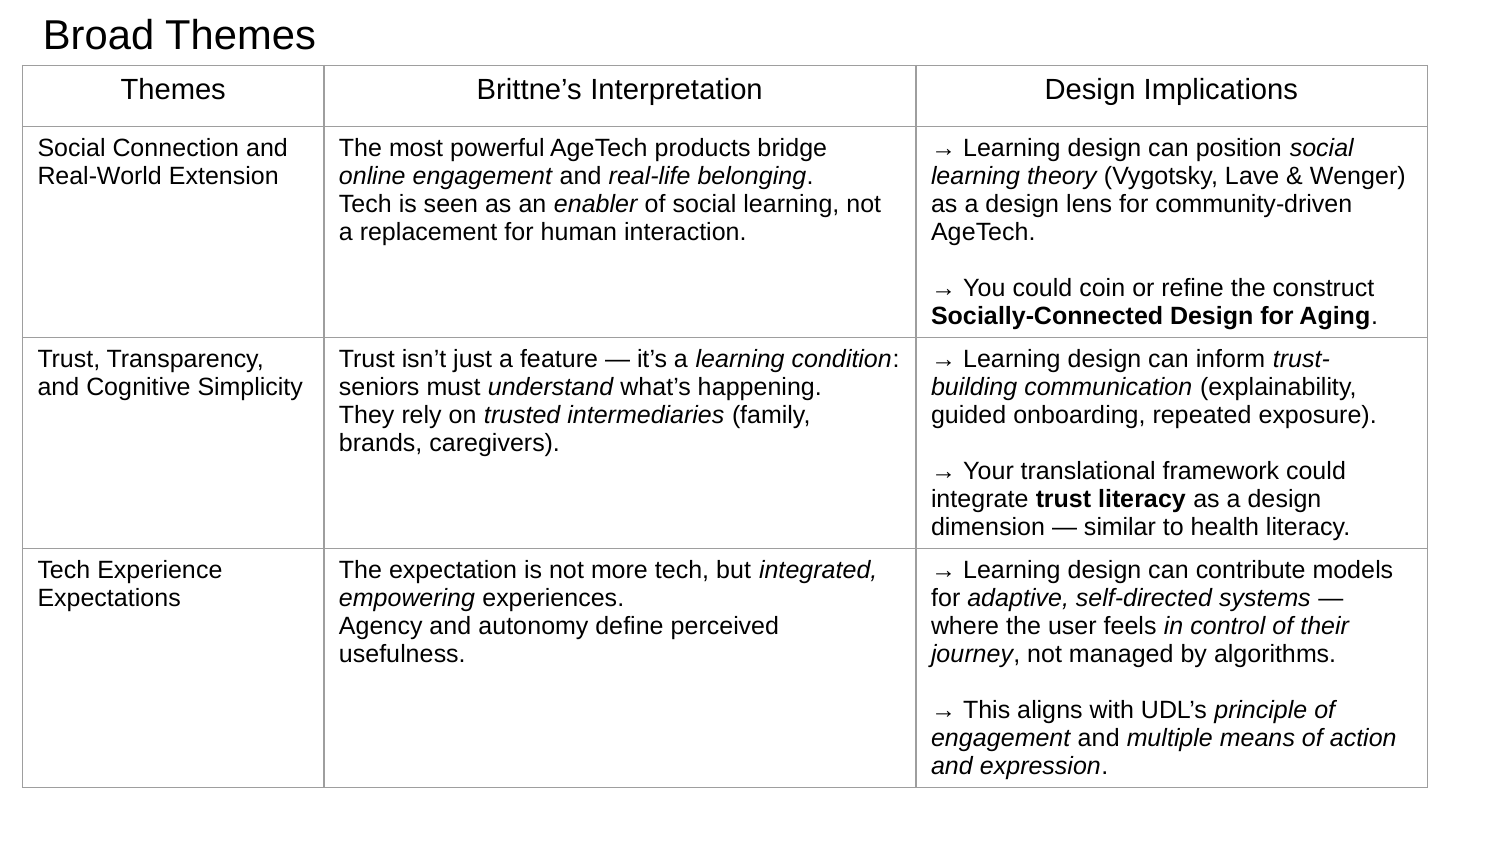

Broad Themes
| Themes | Brittne’s Interpretation | Design Implications |
| --- | --- | --- |
| Social Connection and Real-World Extension | The most powerful AgeTech products bridge online engagement and real-life belonging. Tech is seen as an enabler of social learning, not a replacement for human interaction. | → Learning design can position social learning theory (Vygotsky, Lave & Wenger) as a design lens for community-driven AgeTech. → You could coin or refine the construct Socially-Connected Design for Aging. |
| Trust, Transparency, and Cognitive Simplicity | Trust isn’t just a feature — it’s a learning condition: seniors must understand what’s happening. They rely on trusted intermediaries (family, brands, caregivers). | → Learning design can inform trust-building communication (explainability, guided onboarding, repeated exposure). → Your translational framework could integrate trust literacy as a design dimension — similar to health literacy. |
| Tech Experience Expectations | The expectation is not more tech, but integrated, empowering experiences. Agency and autonomy define perceived usefulness. | → Learning design can contribute models for adaptive, self-directed systems — where the user feels in control of their journey, not managed by algorithms. → This aligns with UDL’s principle of engagement and multiple means of action and expression. |